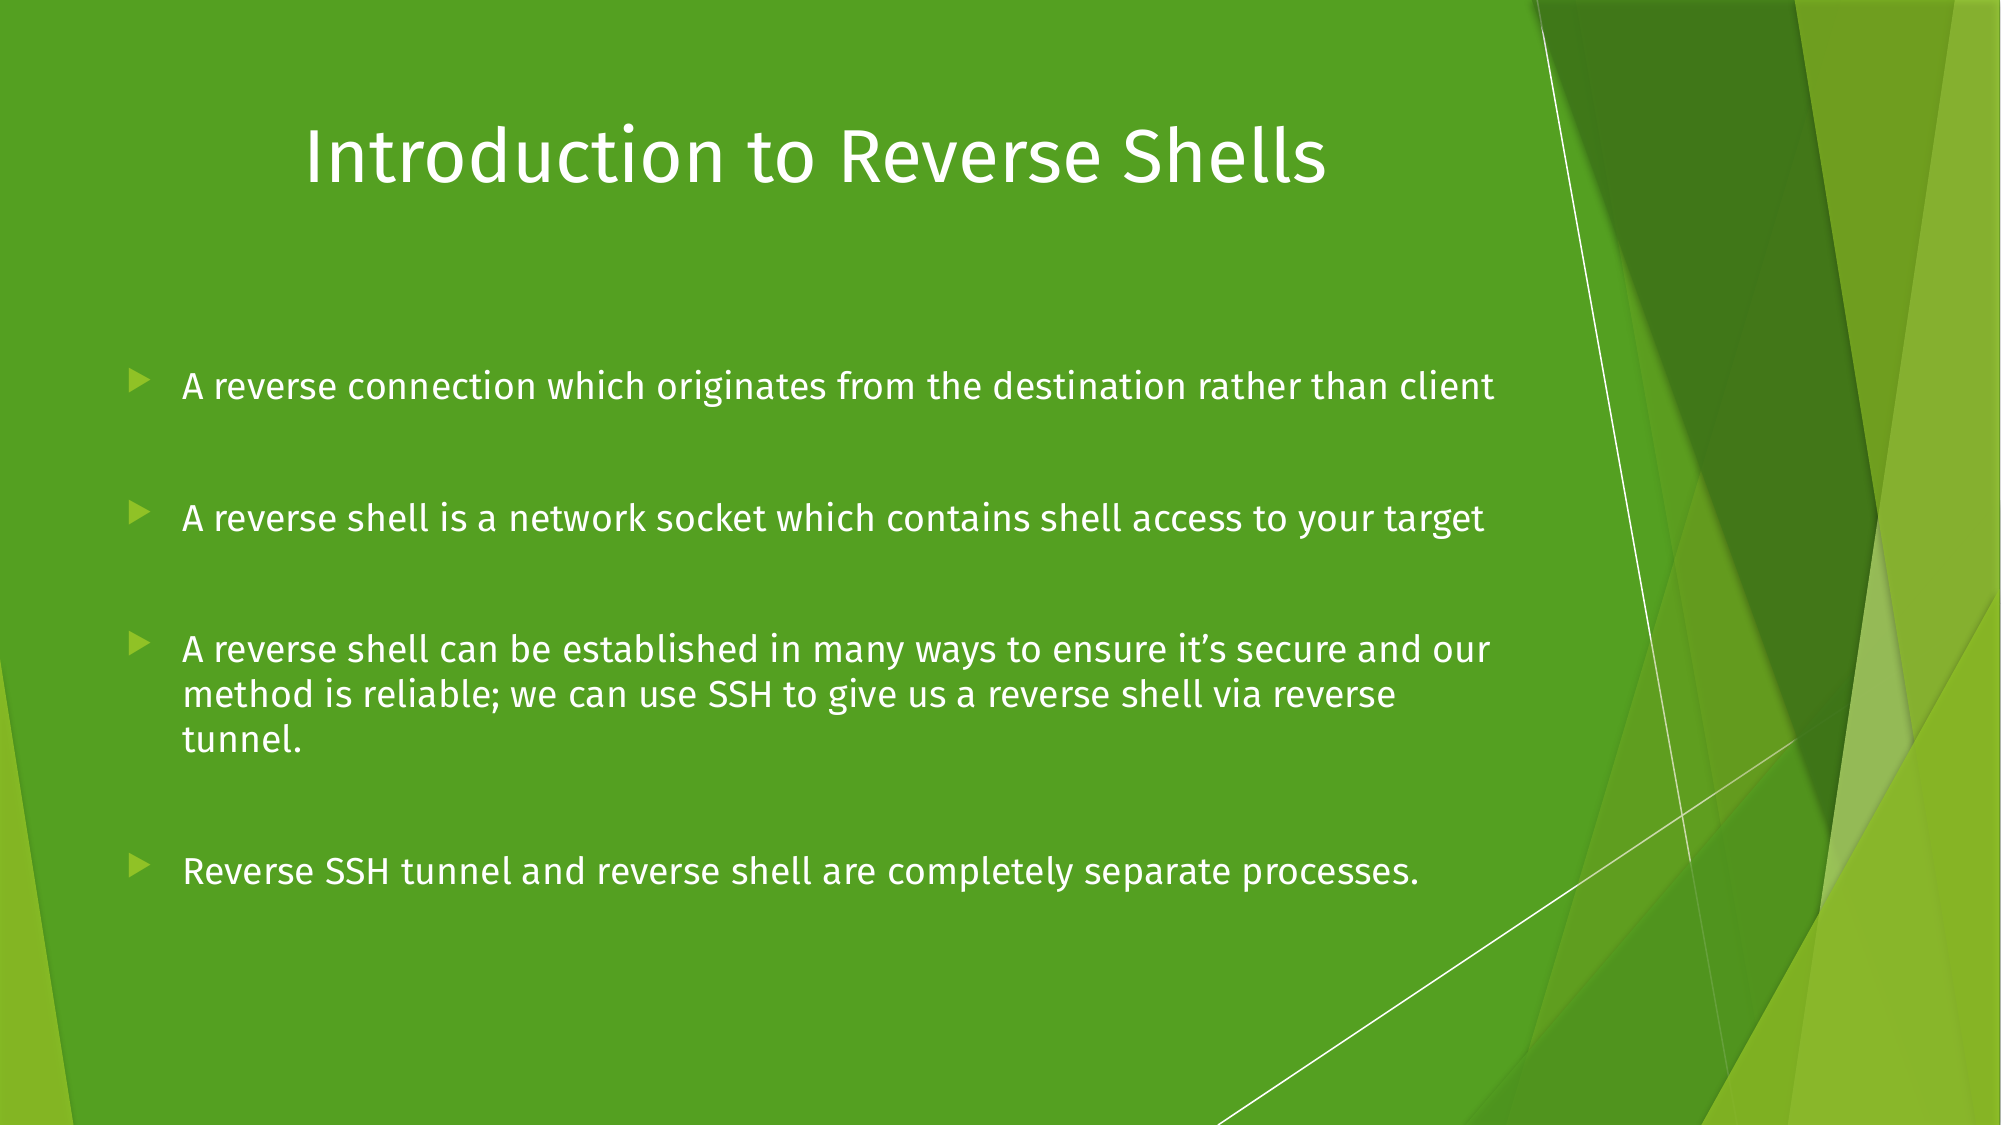

# Introduction to Reverse Shells
A reverse connection which originates from the destination rather than client

A reverse shell is a network socket which contains shell access to your target

A reverse shell can be established in many ways to ensure it’s secure and our method is reliable; we can use SSH to give us a reverse shell via reverse tunnel.

Reverse SSH tunnel and reverse shell are completely separate processes.